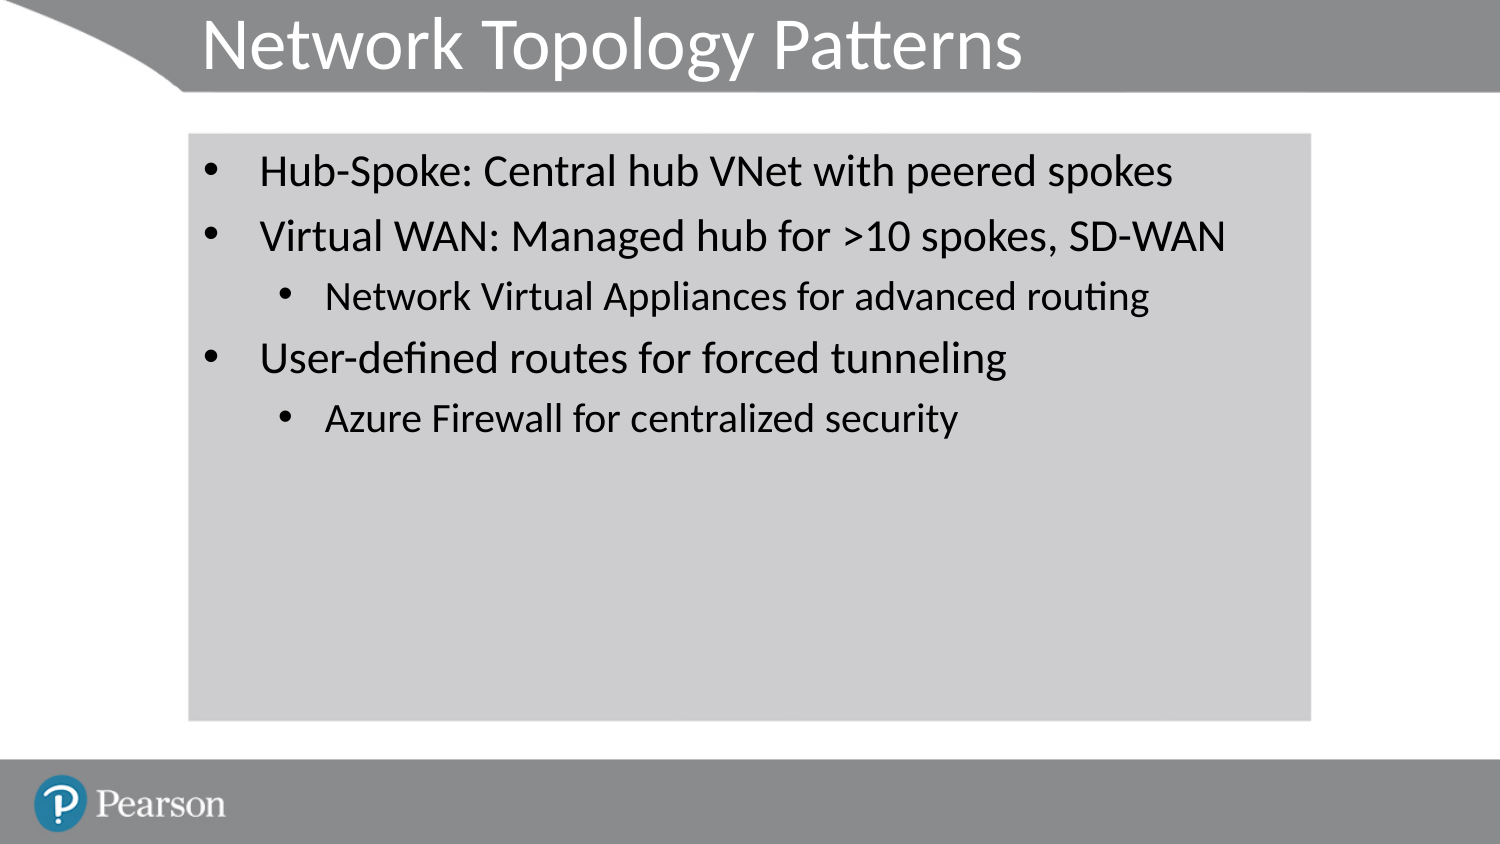

# Network Topology Patterns
Hub-Spoke: Central hub VNet with peered spokes
Virtual WAN: Managed hub for >10 spokes, SD-WAN
Network Virtual Appliances for advanced routing
User-defined routes for forced tunneling
Azure Firewall for centralized security